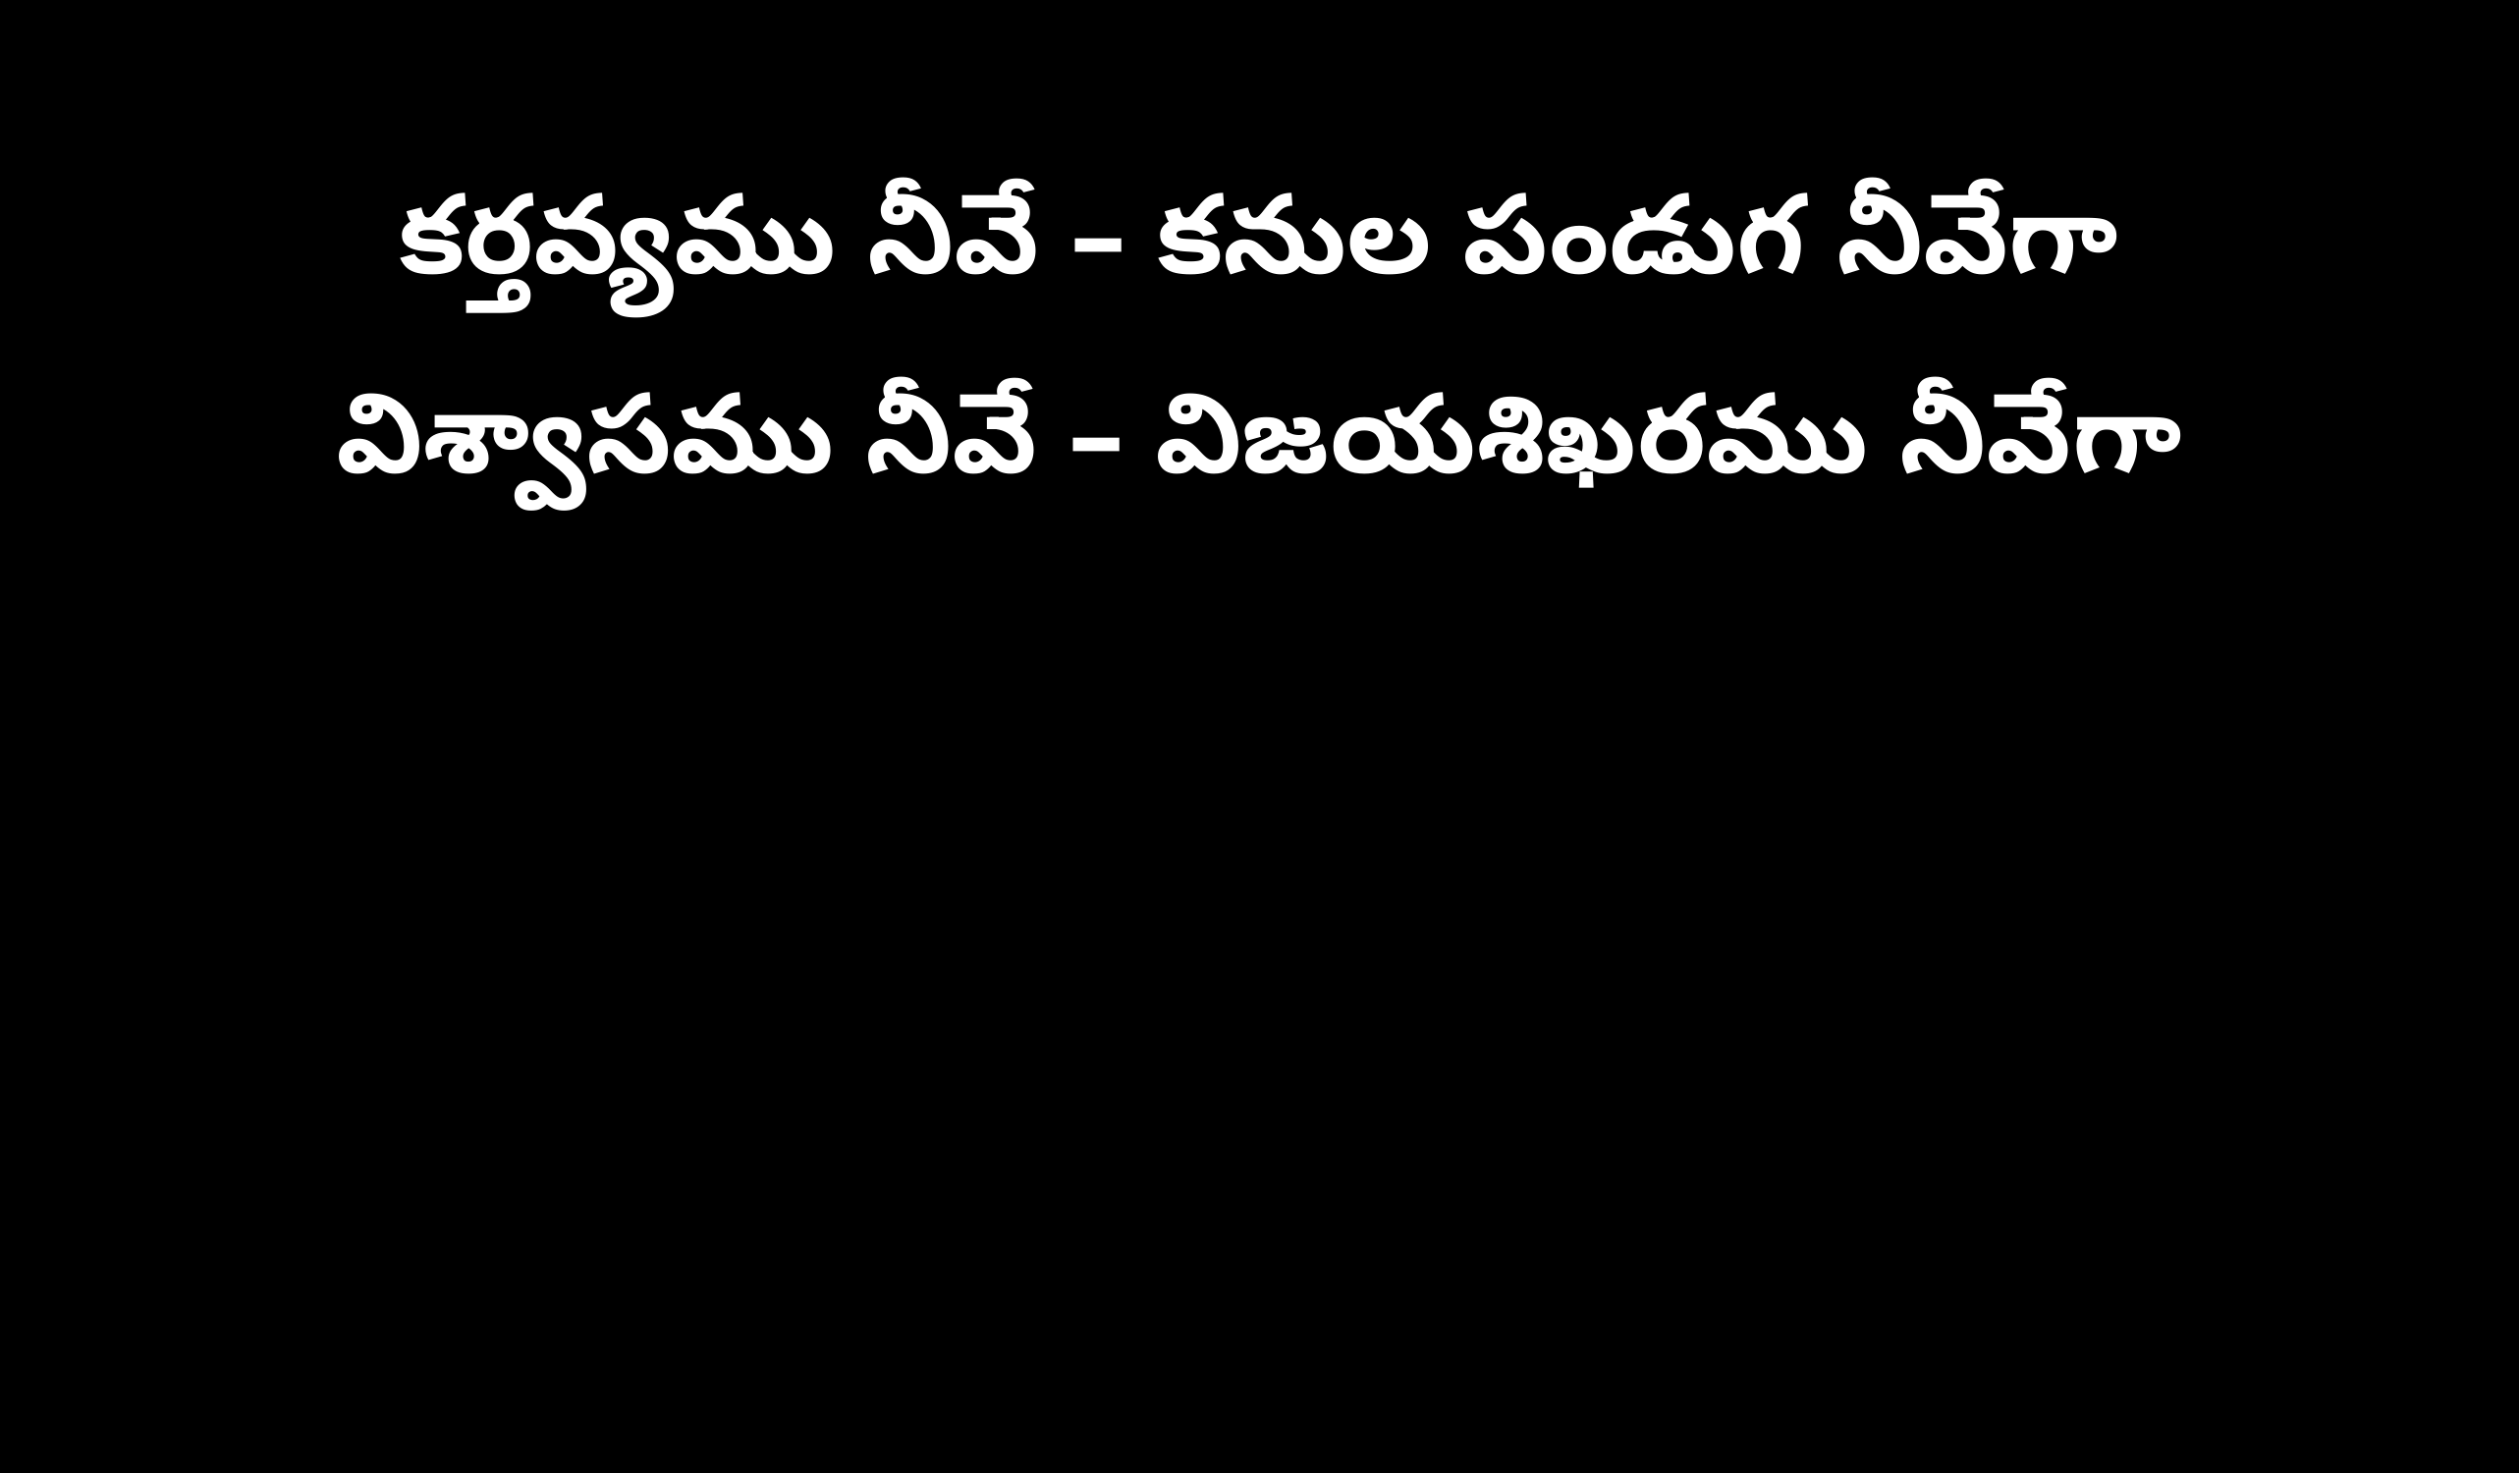

కర్తవ్యము నీవే – కనుల పండుగ నీవేగా
విశ్వాసము నీవే – విజయశిఖరము నీవేగా